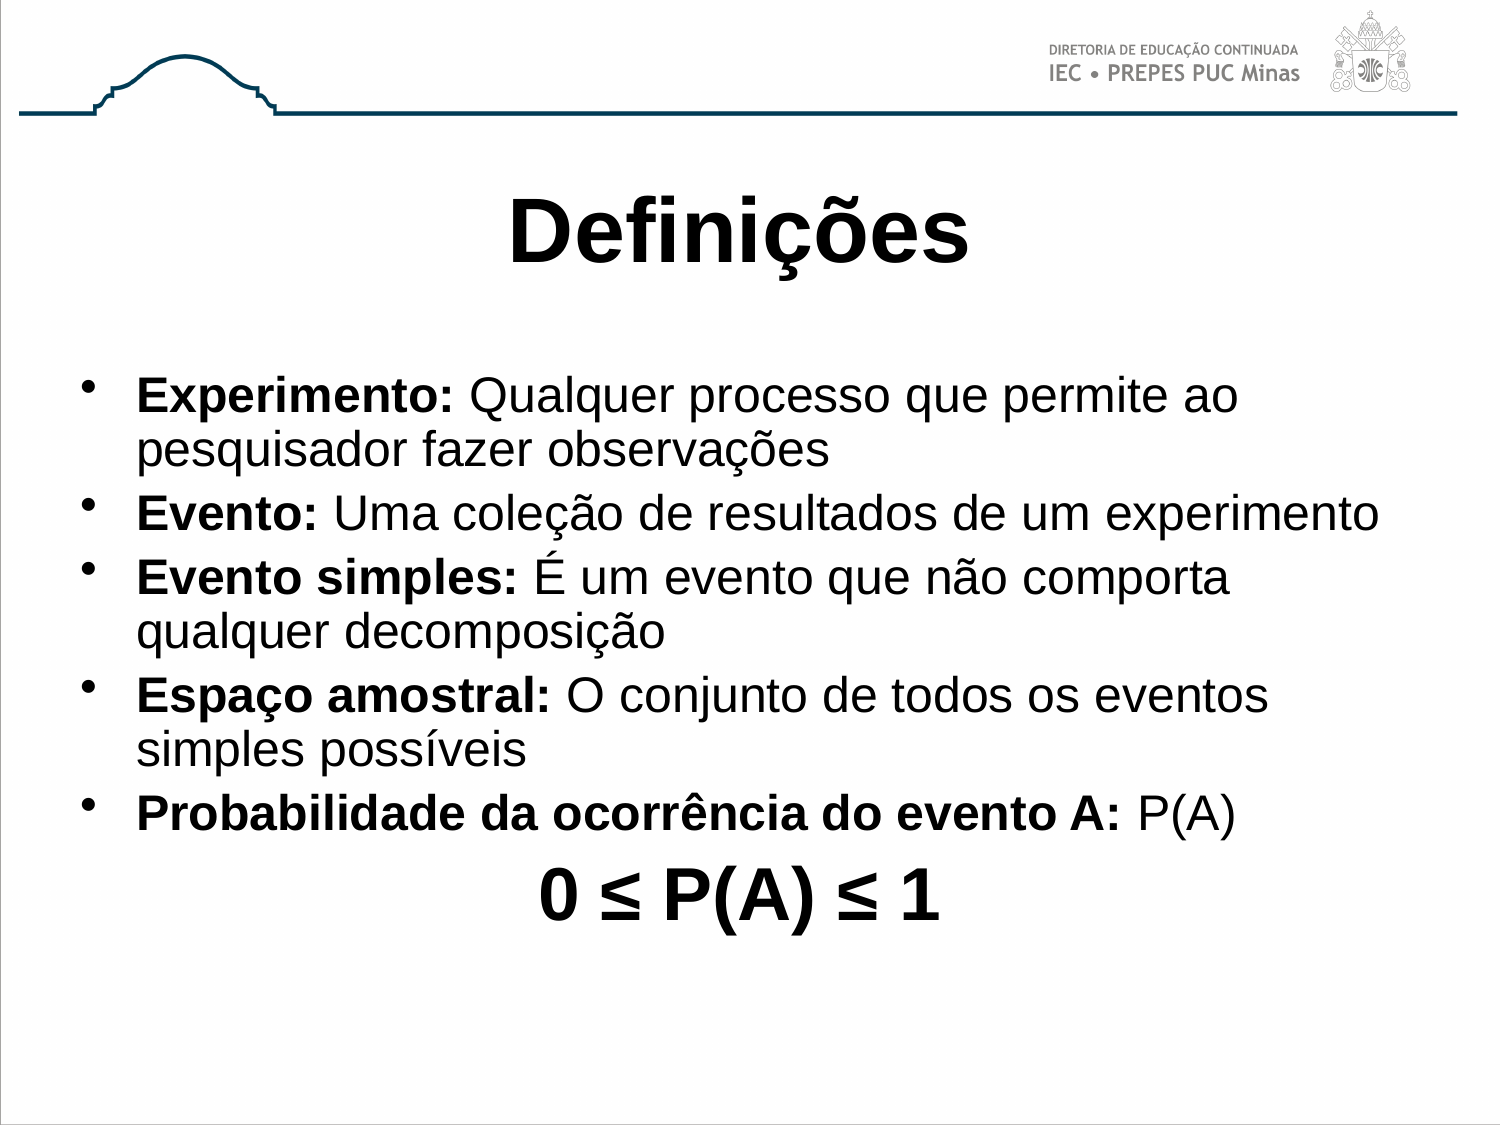

# Definições
Experimento: Qualquer processo que permite ao pesquisador fazer observações
Evento: Uma coleção de resultados de um experimento
Evento simples: É um evento que não comporta qualquer decomposição
Espaço amostral: O conjunto de todos os eventos simples possíveis
Probabilidade da ocorrência do evento A: P(A)
0 ≤ P(A) ≤ 1